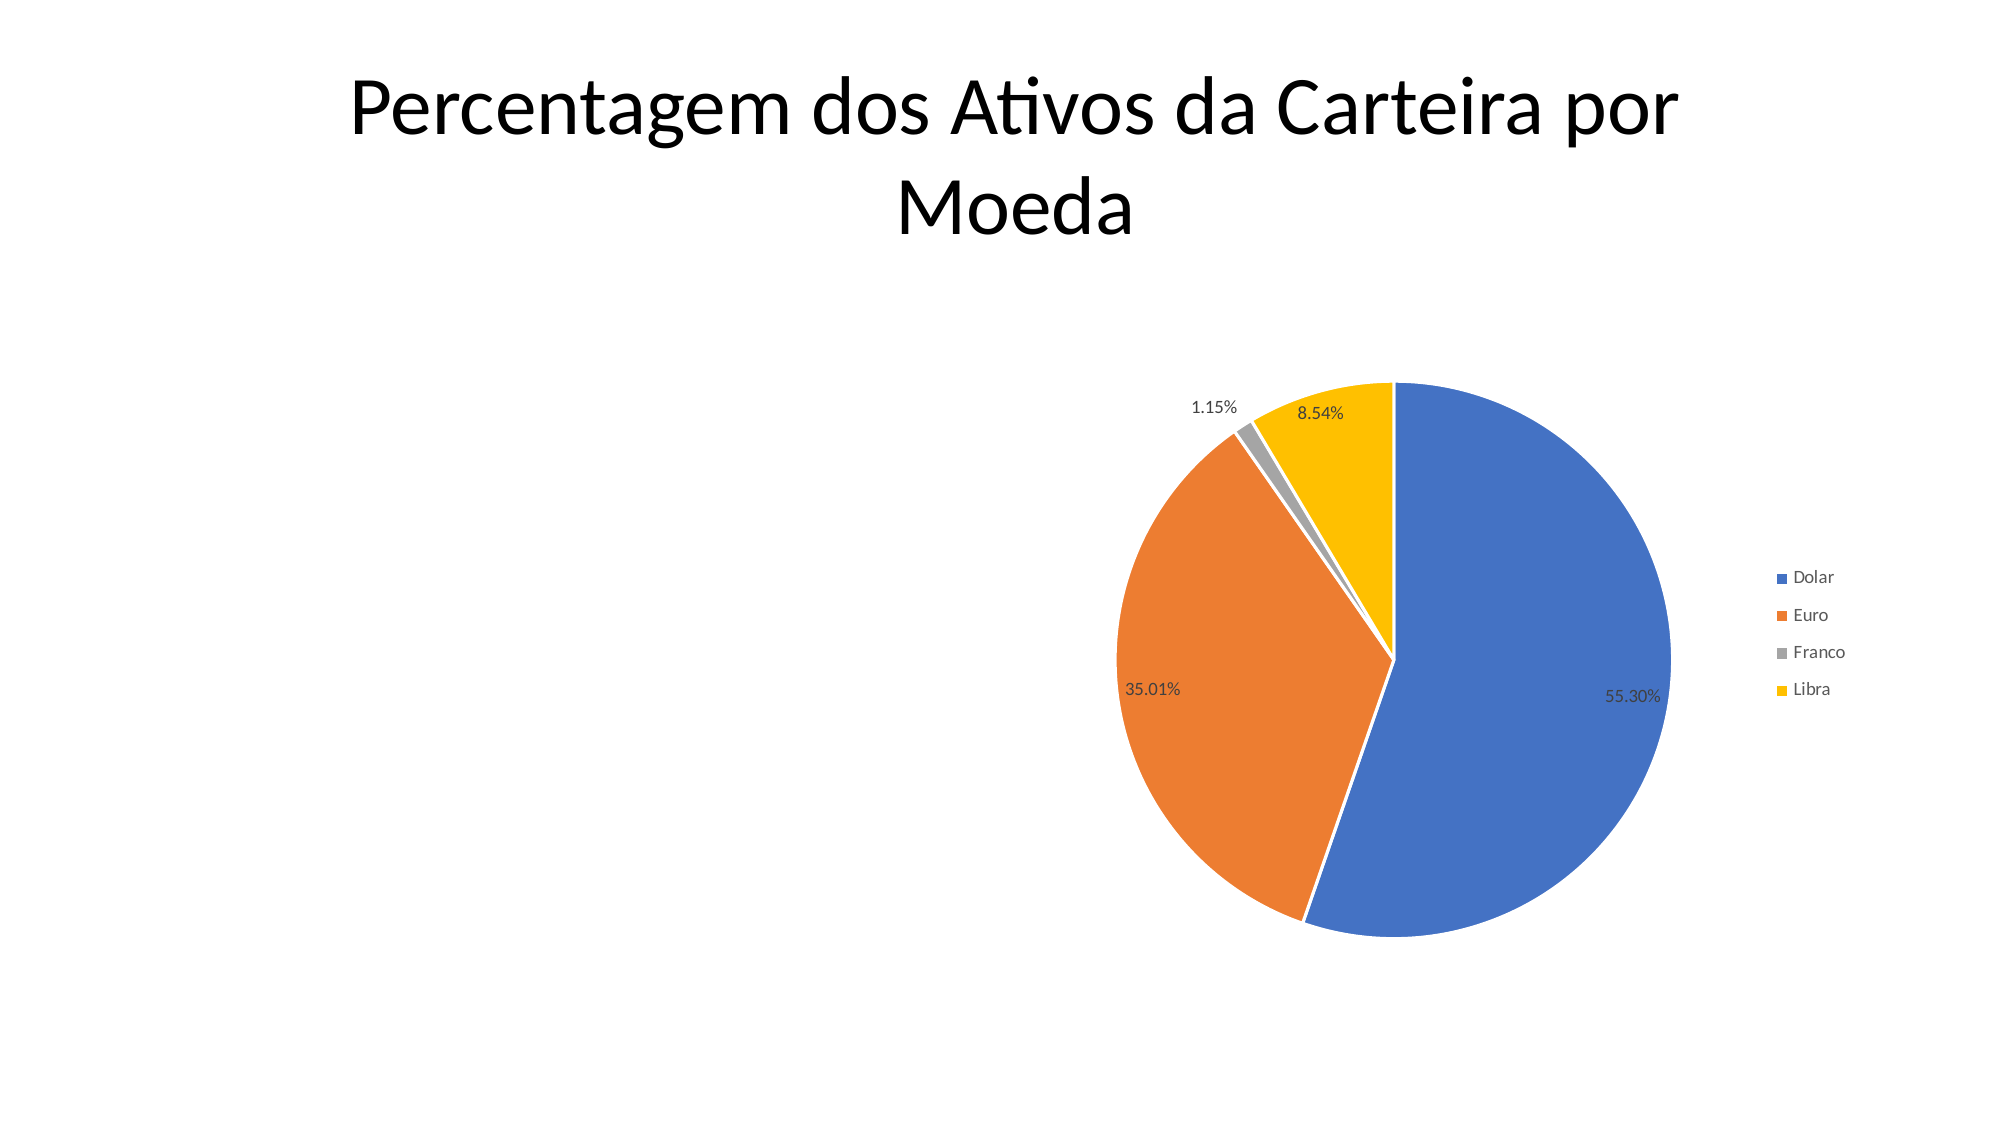

Percentagem dos Ativos da Carteira por Moeda

### Chart

| Category | Total |
|---|---|
| Dolar | 0.5530412571527338 |
| Euro | 0.35009349773830134 |
| Franco | 0.011469332678042829 |
| Libra | 0.08539591243092236 |